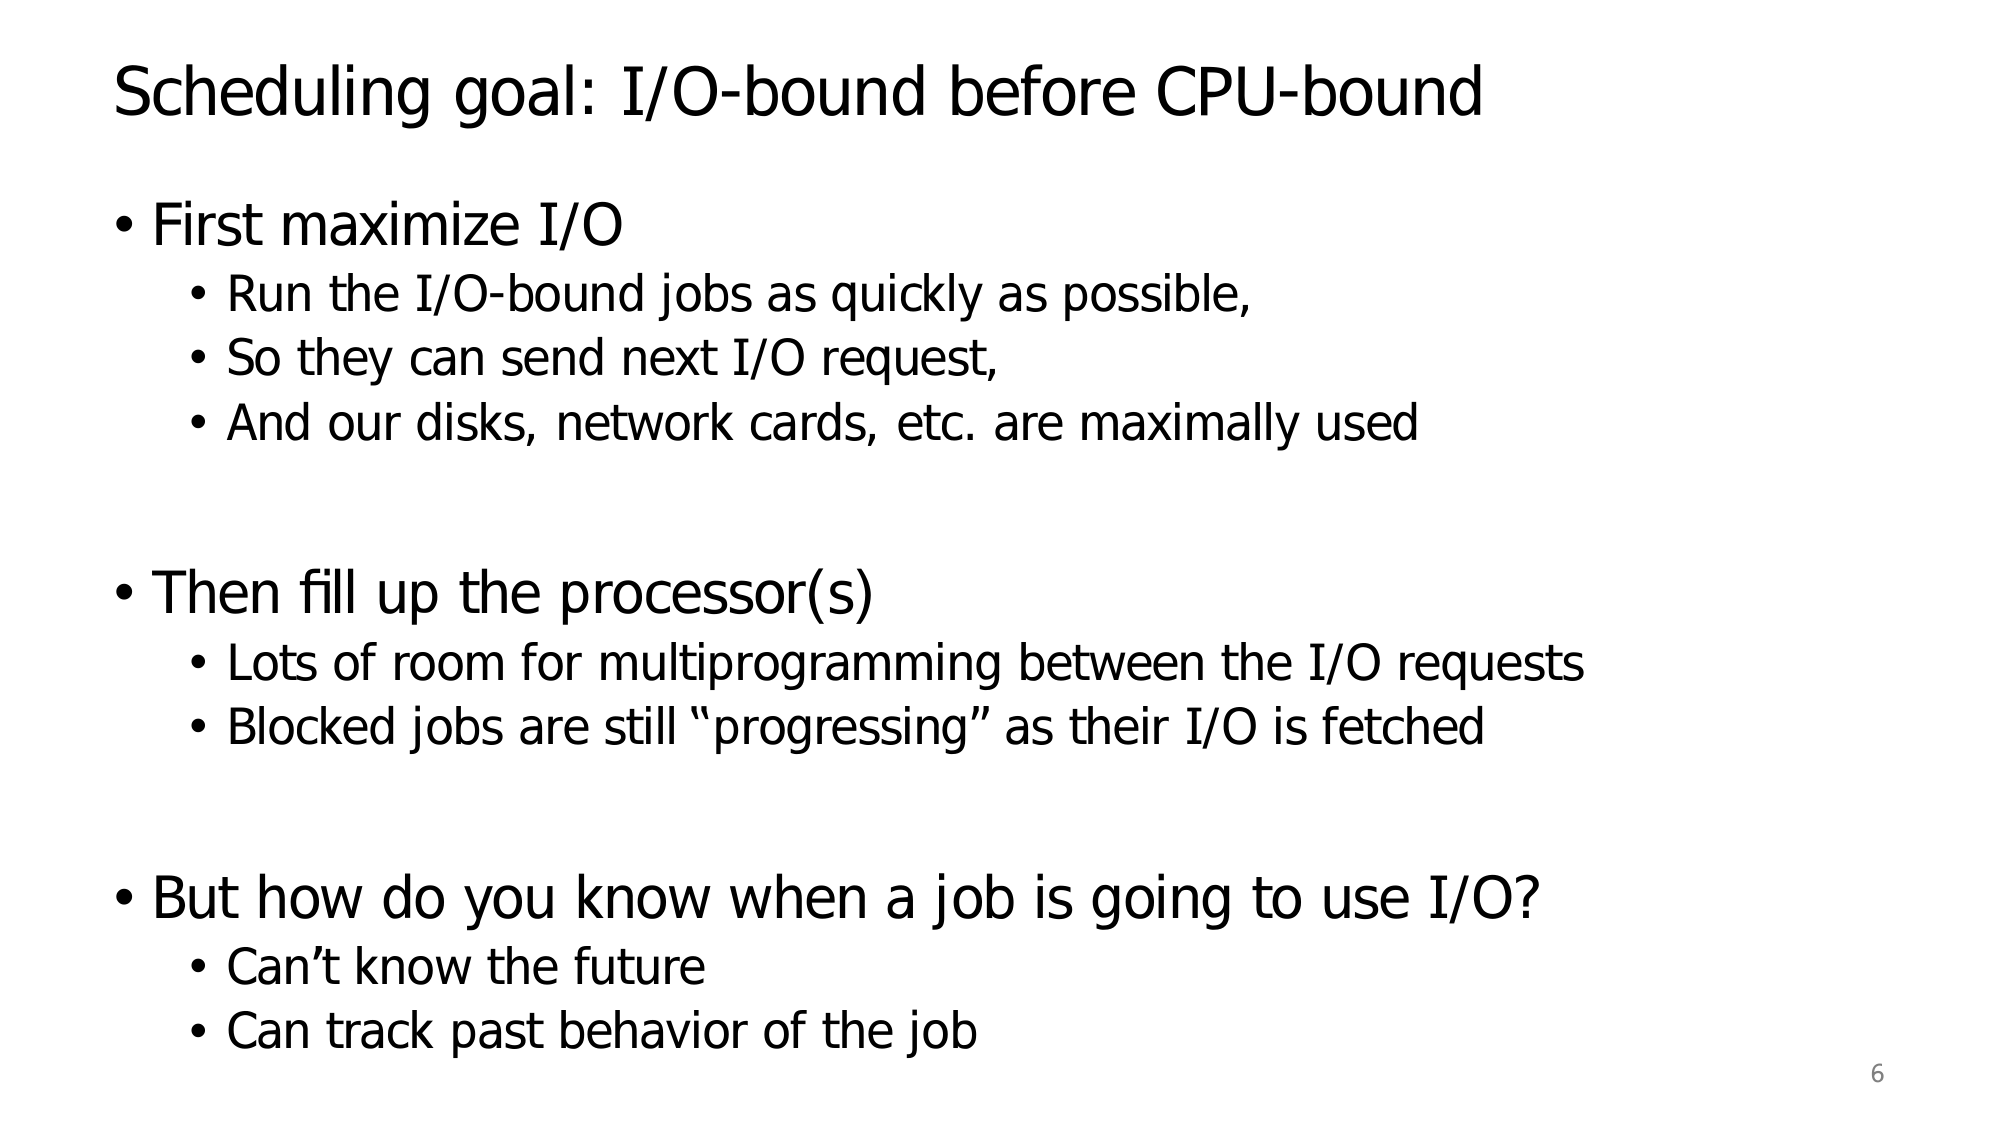

# Scheduling goal: I/O-bound before CPU-bound
First maximize I/O
Run the I/O-bound jobs as quickly as possible,
So they can send next I/O request,
And our disks, network cards, etc. are maximally used

Then fill up the processor(s)
Lots of room for multiprogramming between the I/O requests
Blocked jobs are still “progressing” as their I/O is fetched

But how do you know when a job is going to use I/O?
Can’t know the future
Can track past behavior of the job
6